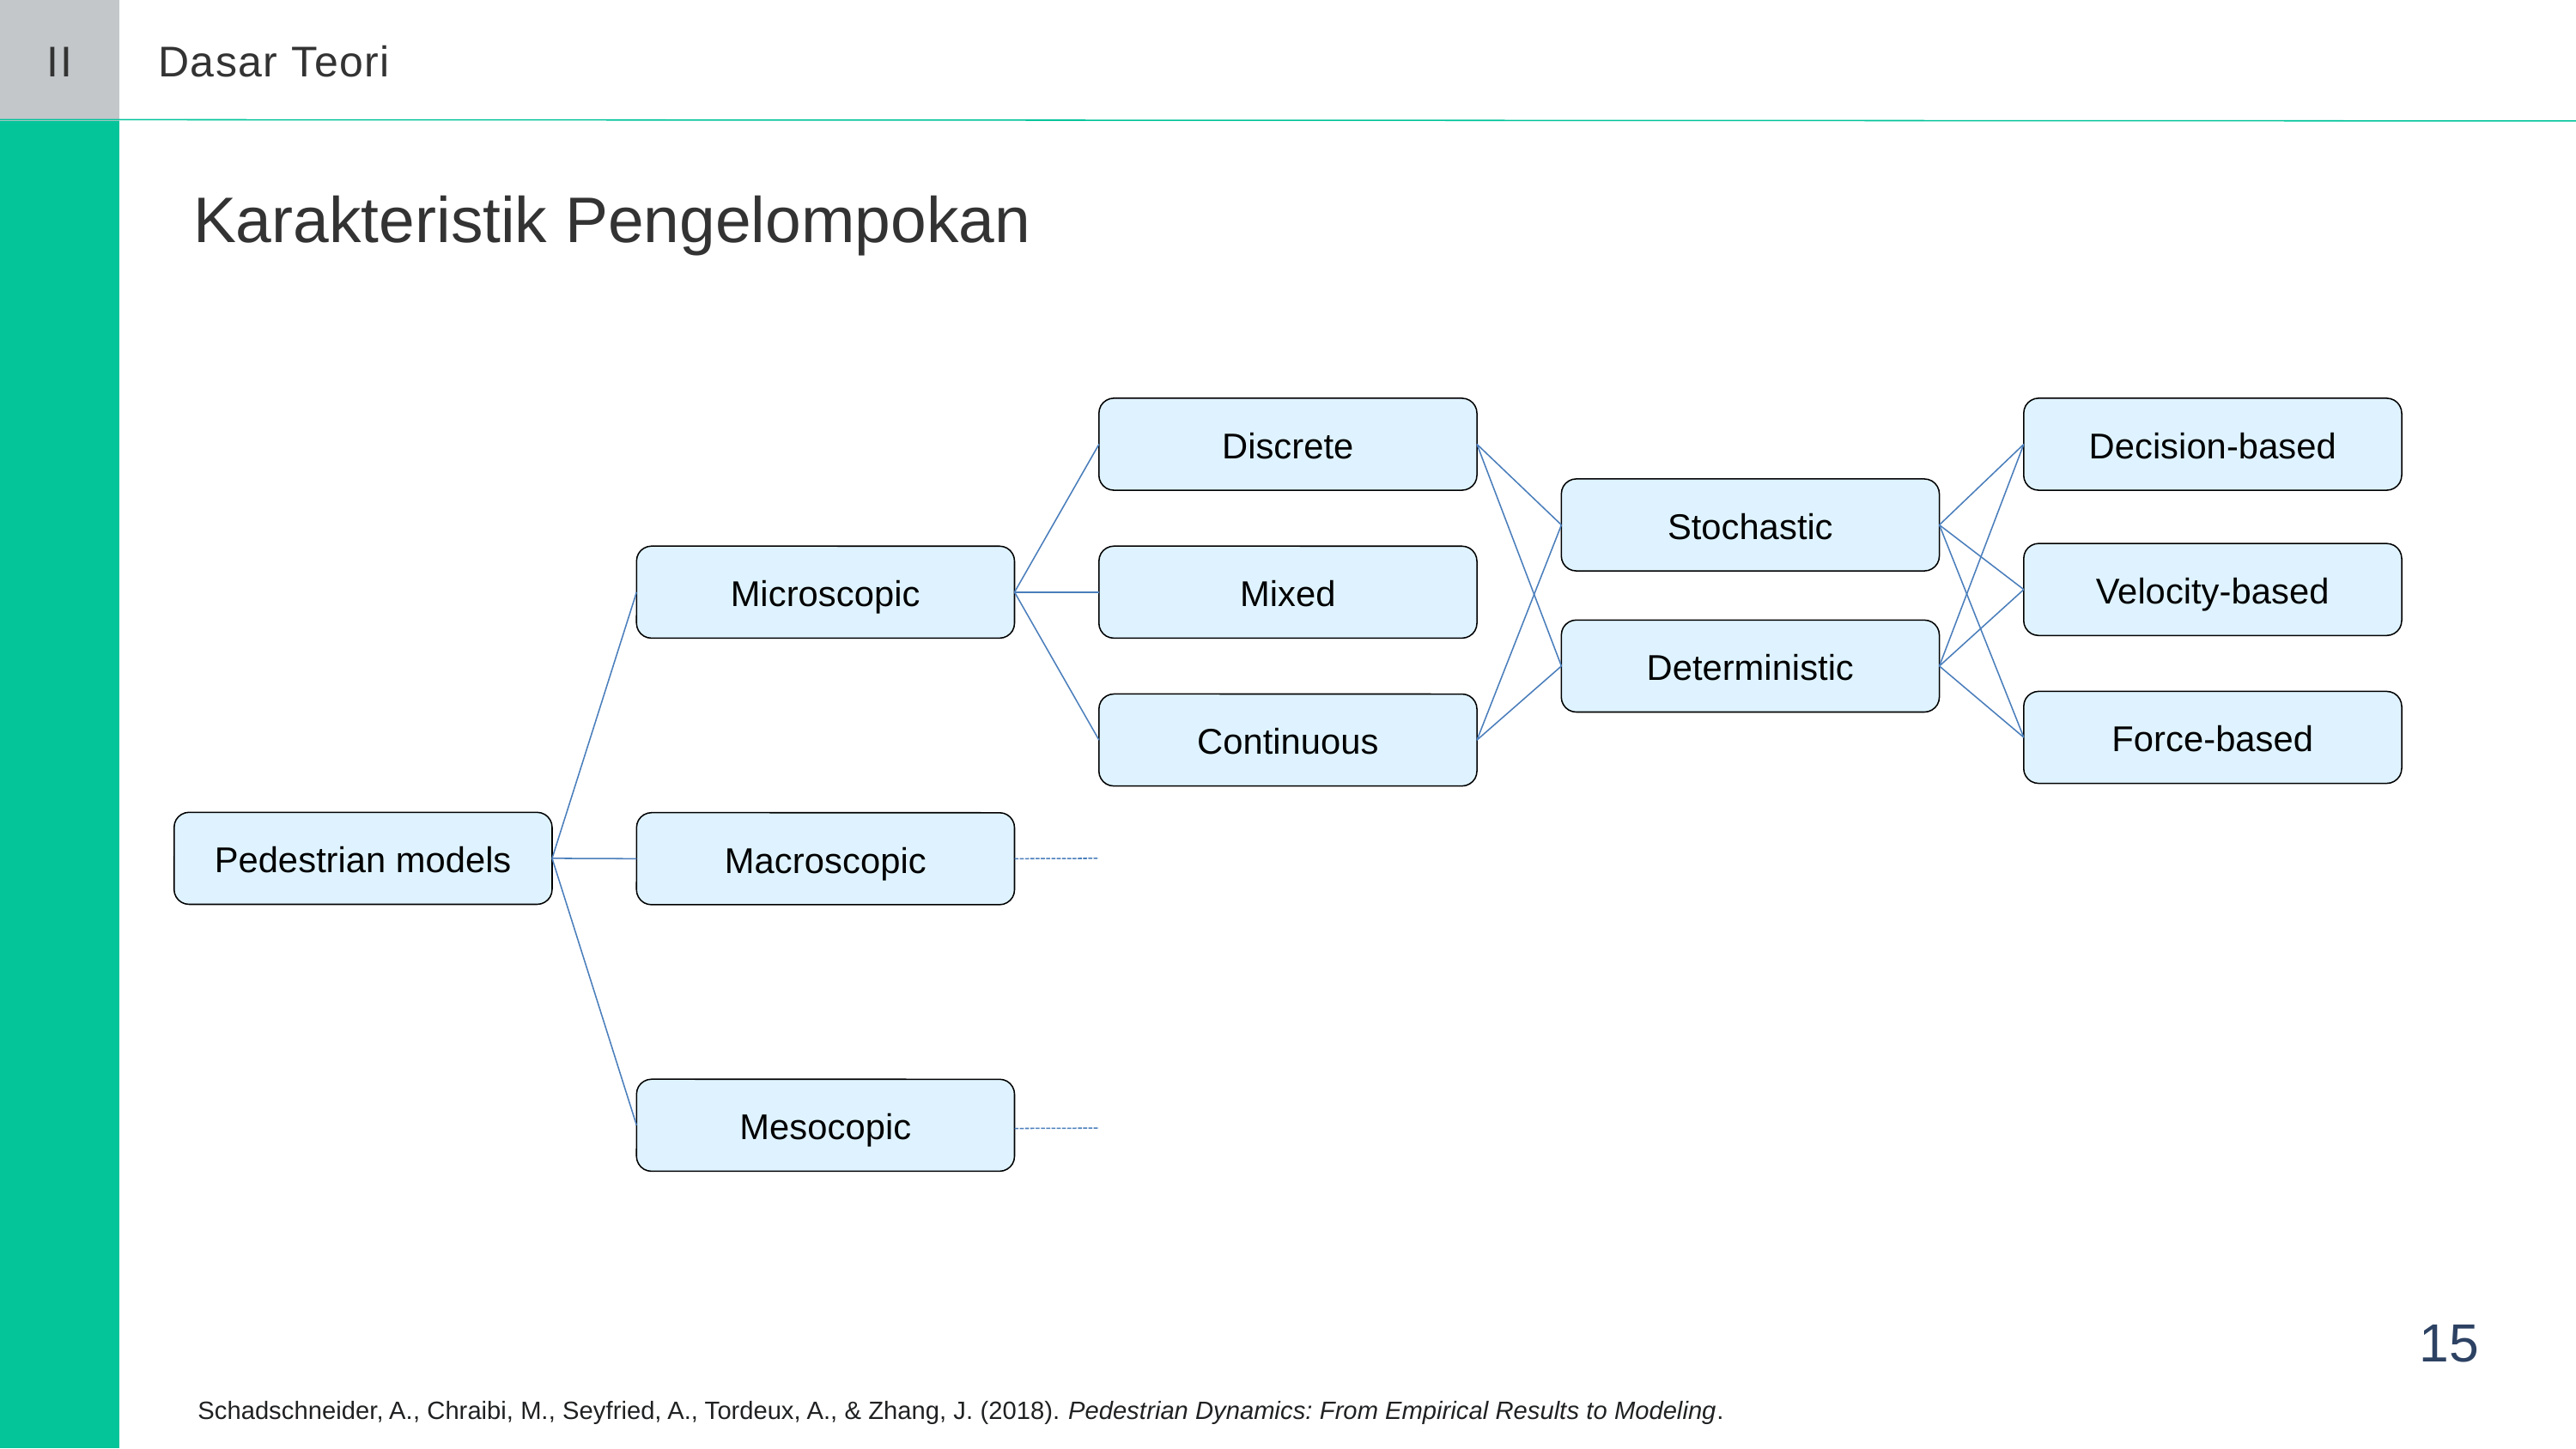

II
Dasar Teori

Karakteristik Pengelompokan
Discrete
Decision-based
Stochastic
Velocity-based
Mixed
Microscopic
Deterministic
Force-based
Continuous
Pedestrian models
Macroscopic
Mesocopic
15
Schadschneider, A., Chraibi, M., Seyfried, A., Tordeux, A., & Zhang, J. (2018). Pedestrian Dynamics: From Empirical Results to Modeling.